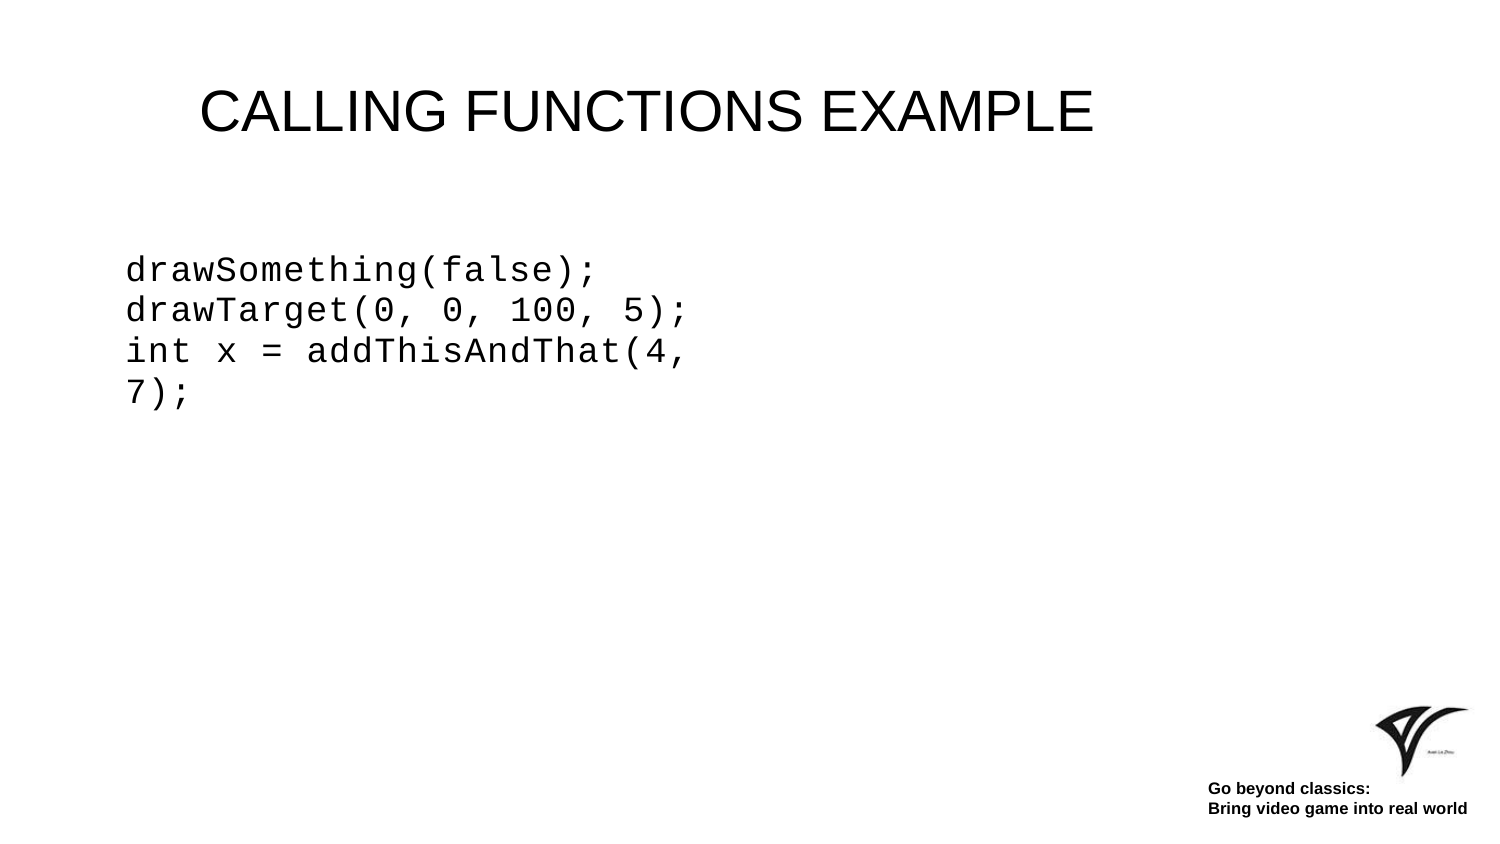

# CALLING FUNCTIONS EXAMPLE
drawSomething(false);
drawTarget(0, 0, 100, 5);
int x = addThisAndThat(4, 7);